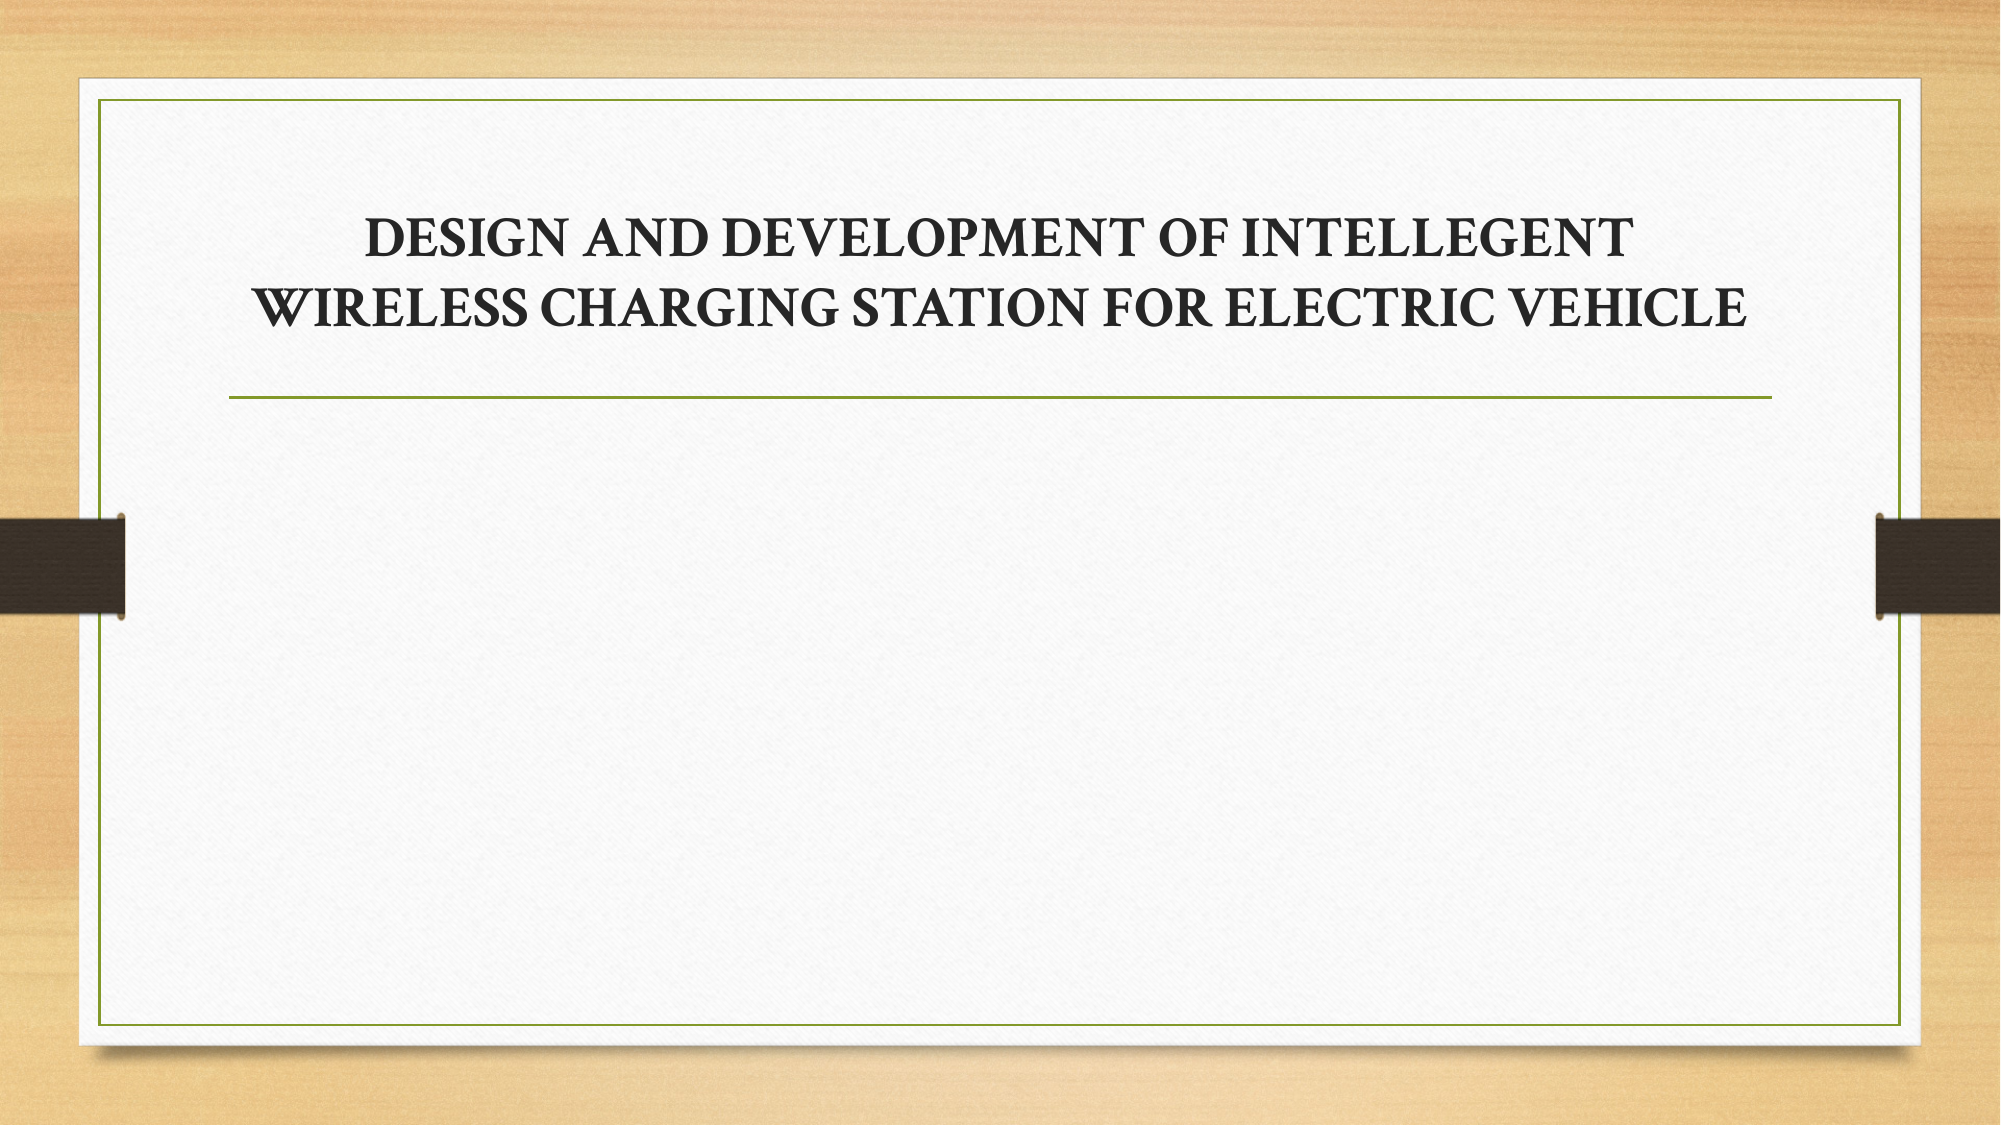

# DESIGN AND DEVELOPMENT OF INTELLEGENT WIRELESS CHARGING STATION FOR ELECTRIC VEHICLE